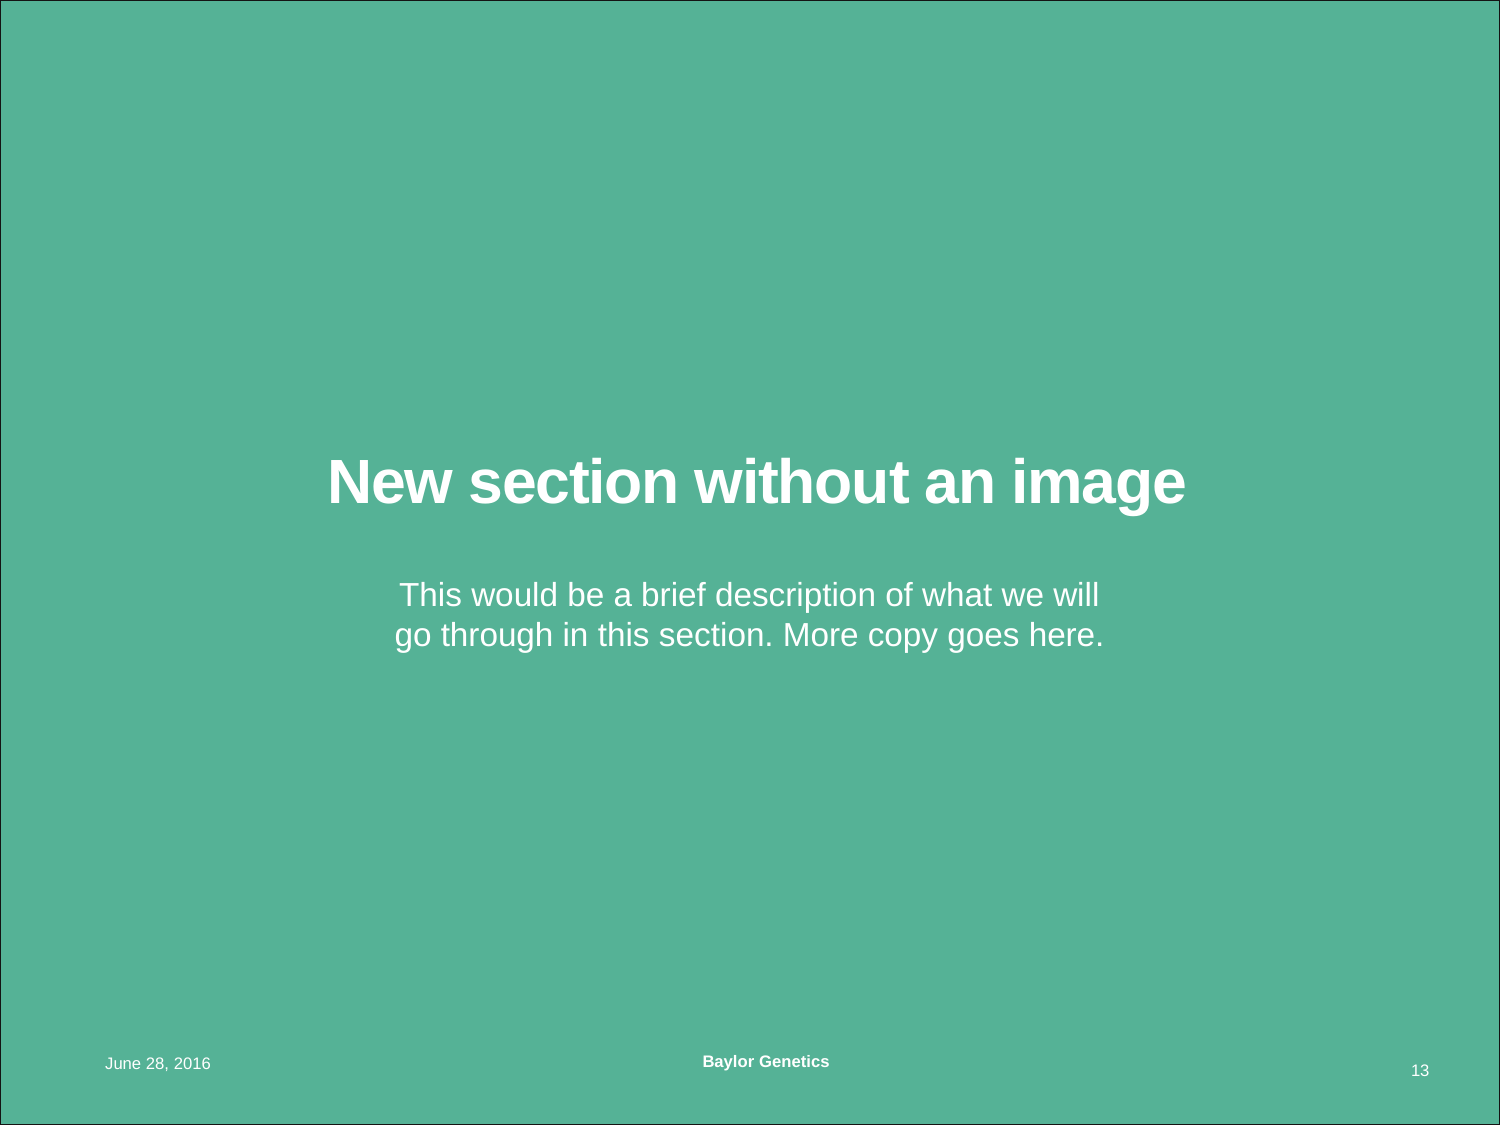

# New section without an image
This would be a brief description of what we will
go through in this section. More copy goes here.
June 28, 2016